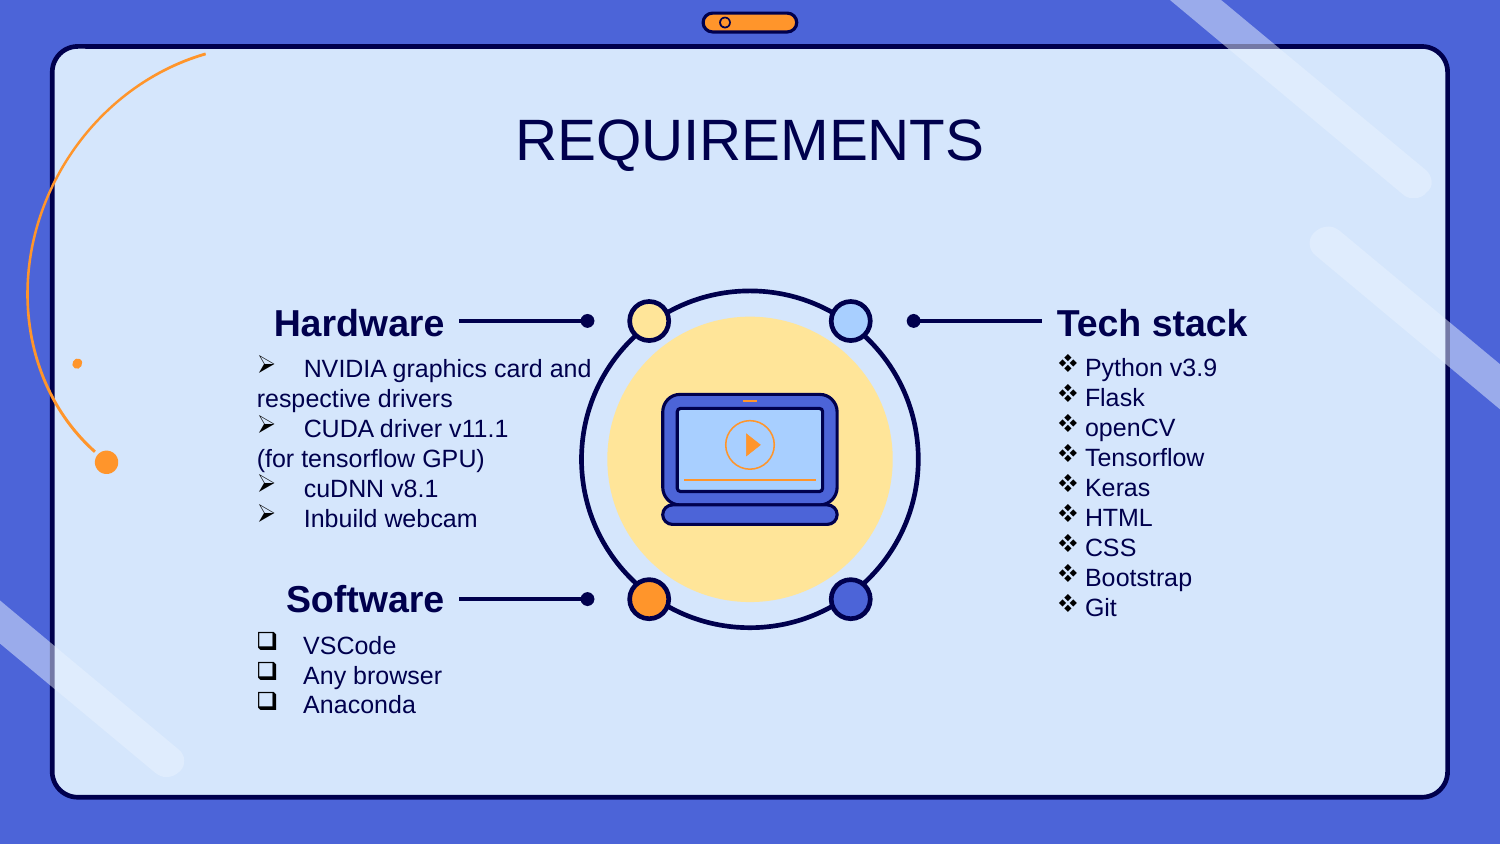

# REQUIREMENTS

Tech stack
Hardware

NVIDIA graphics card and
respective drivers
CUDA driver v11.1
(for tensorflow GPU)
cuDNN v8.1
Inbuild webcam

Python v3.9
Flask
openCV
Tensorflow
Keras
HTML
CSS
Bootstrap
Git

Software

VSCode
Any browser
Anaconda